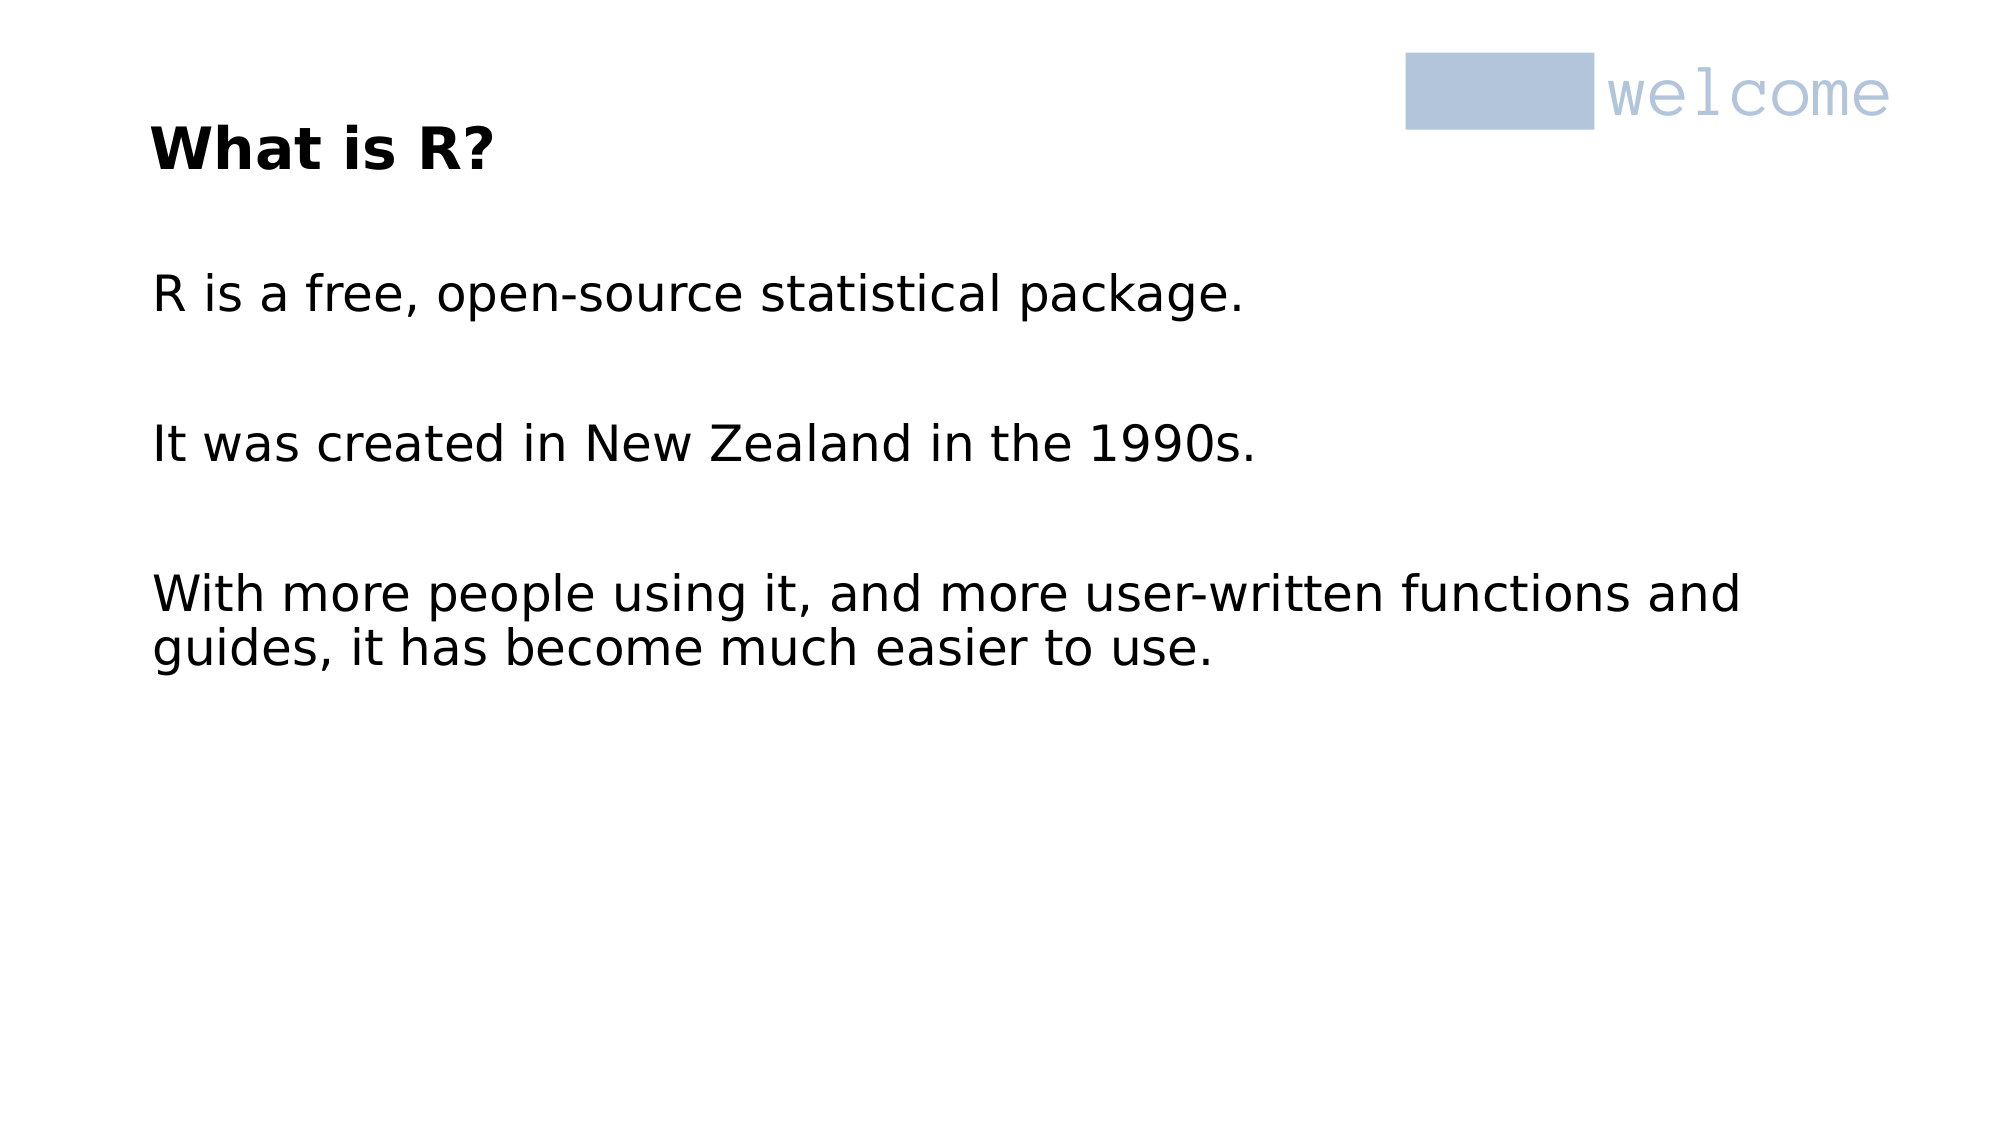

welcome

What is R?
R is a free, open-source statistical package.

It was created in New Zealand in the 1990s.

With more people using it, and more user-written functions and guides, it has become much easier to use.